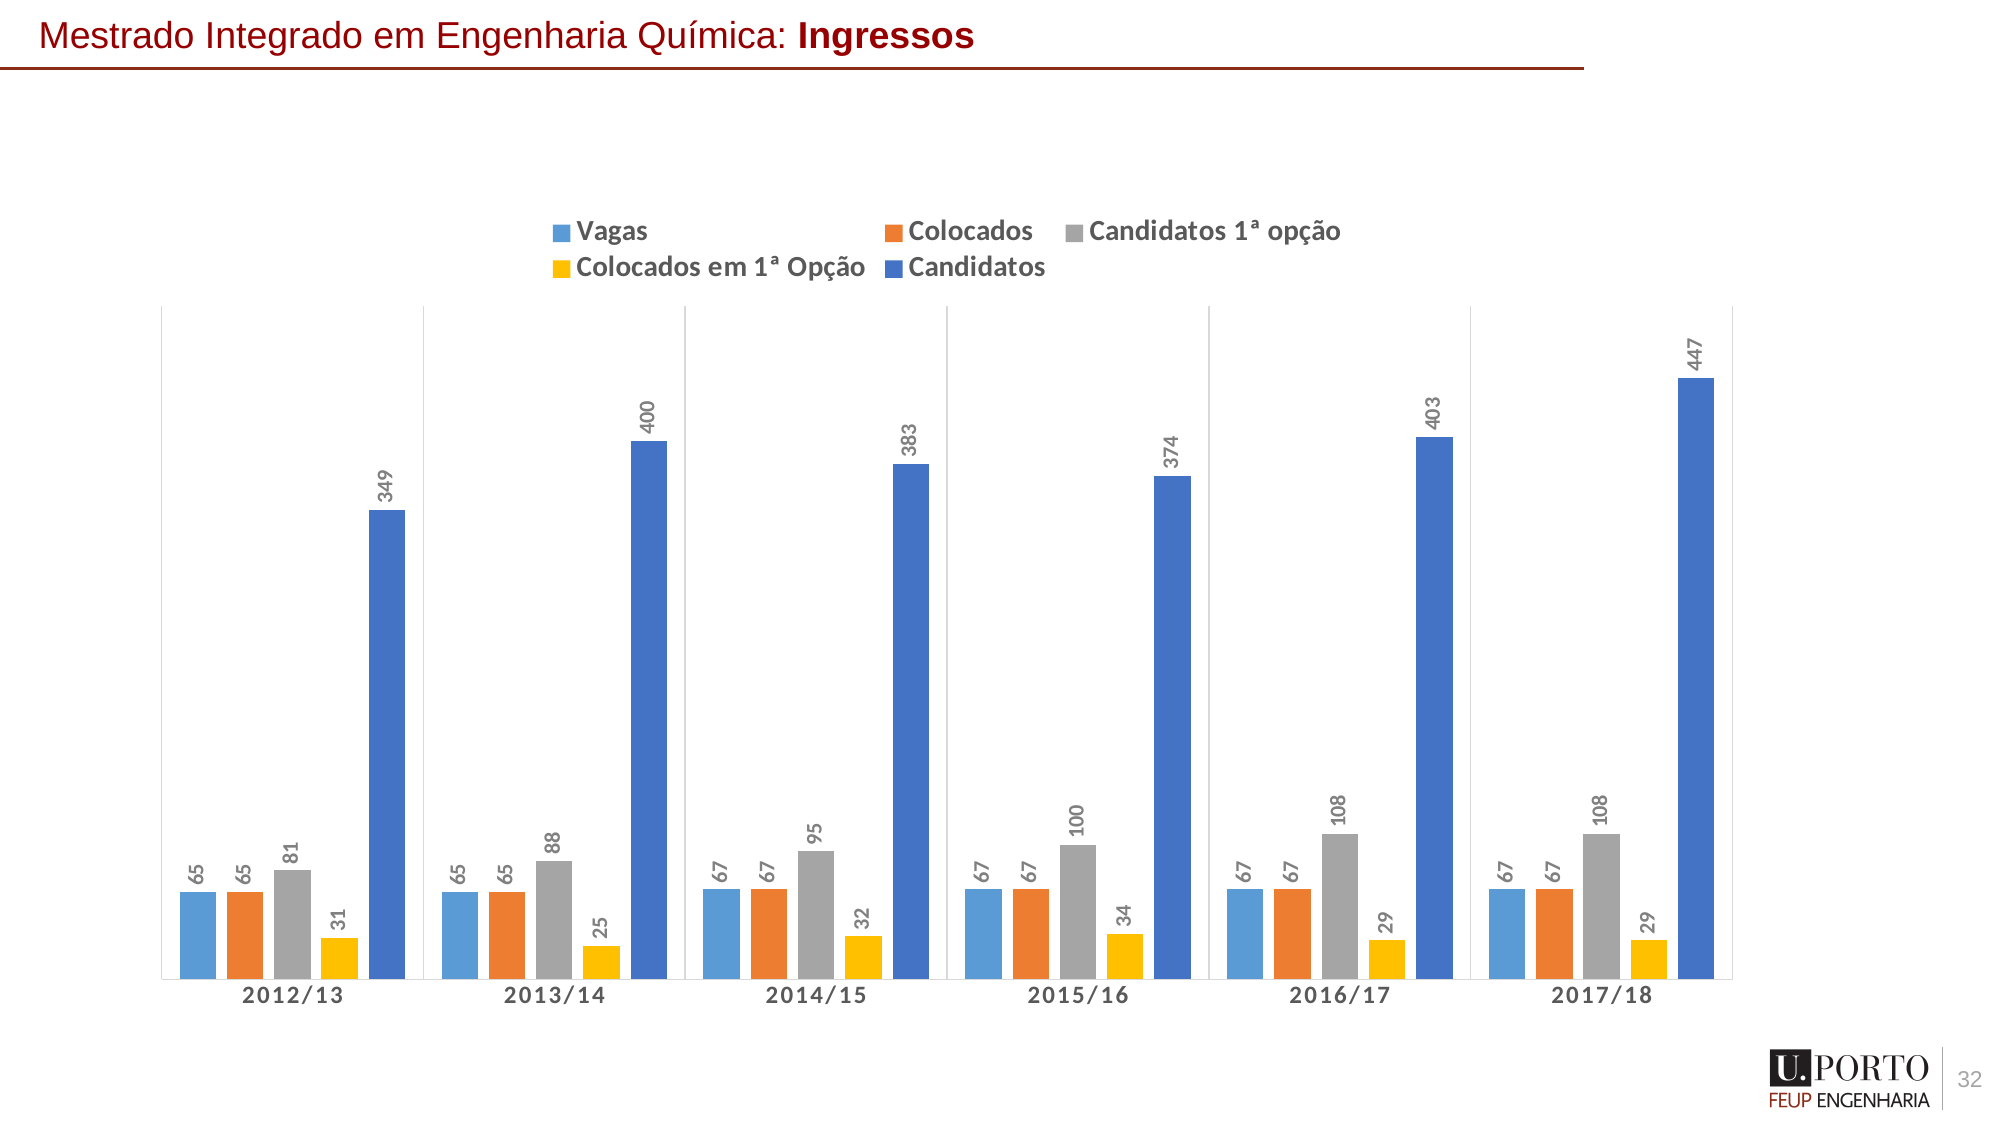

# Mestrado Integrado em Engenharia Química: Ingressos

### Chart

| Category | Vagas | Colocados | Candidatos 1ª opção | Colocados em 1ª Opção | Candidatos |
|---|---|---|---|---|---|
| 2012/13 | 65.0 | 65.0 | 81.0 | 31.0 | 349.0 |
| 2013/14 | 65.0 | 65.0 | 88.0 | 25.0 | 400.0 |
| 2014/15 | 67.0 | 67.0 | 95.0 | 32.0 | 383.0 |
| 2015/16 | 67.0 | 67.0 | 100.0 | 34.0 | 374.0 |
| 2016/17 | 67.0 | 67.0 | 108.0 | 29.0 | 403.0 |
| 2017/18 | 67.0 | 67.0 | 108.0 | 29.0 | 447.0 |